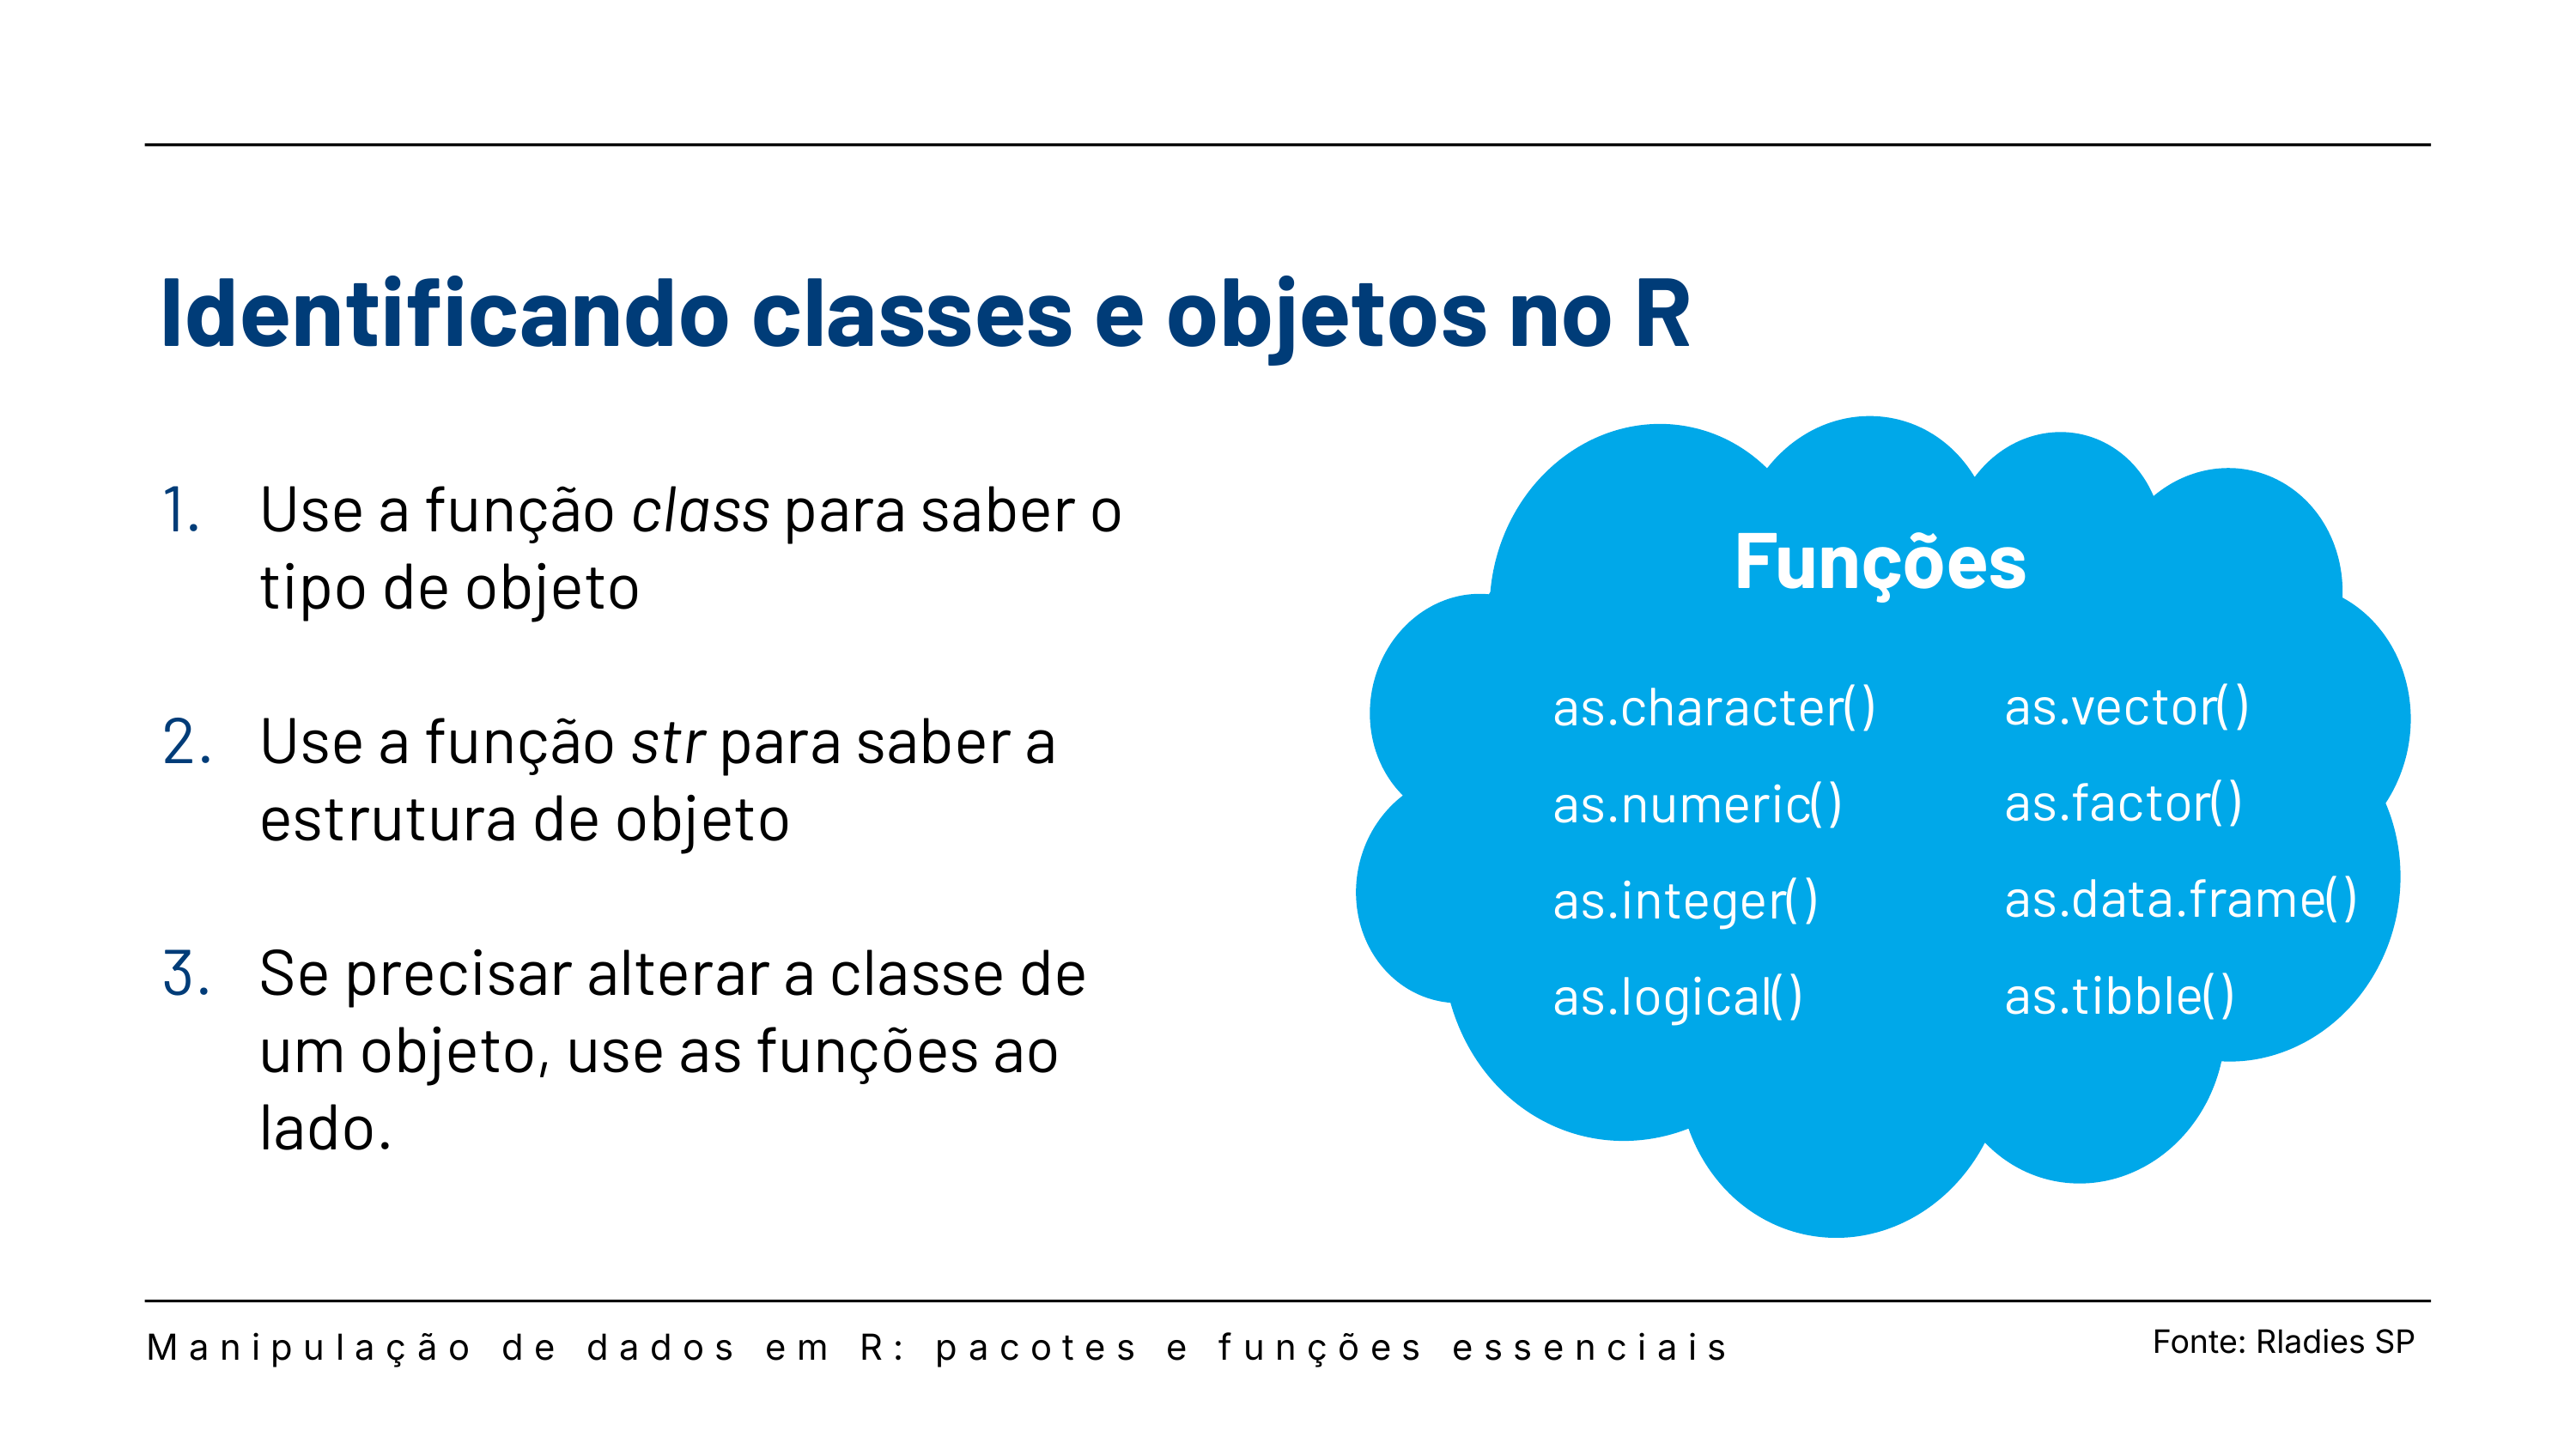

Identificando classes e objetos no R

Funções
Use a função class para saber o tipo de objeto

Use a função str para saber a estrutura de objeto

Se precisar alterar a classe de um objeto, use as funções ao lado.
 as.vector()
 as.factor()
 as.data.frame()
 as.tibble()
 as.character()
 as.numeric()
 as.integer()
 as.logical()

Fonte: Rladies SP
Manipulação de dados em R: pacotes e funções essenciais